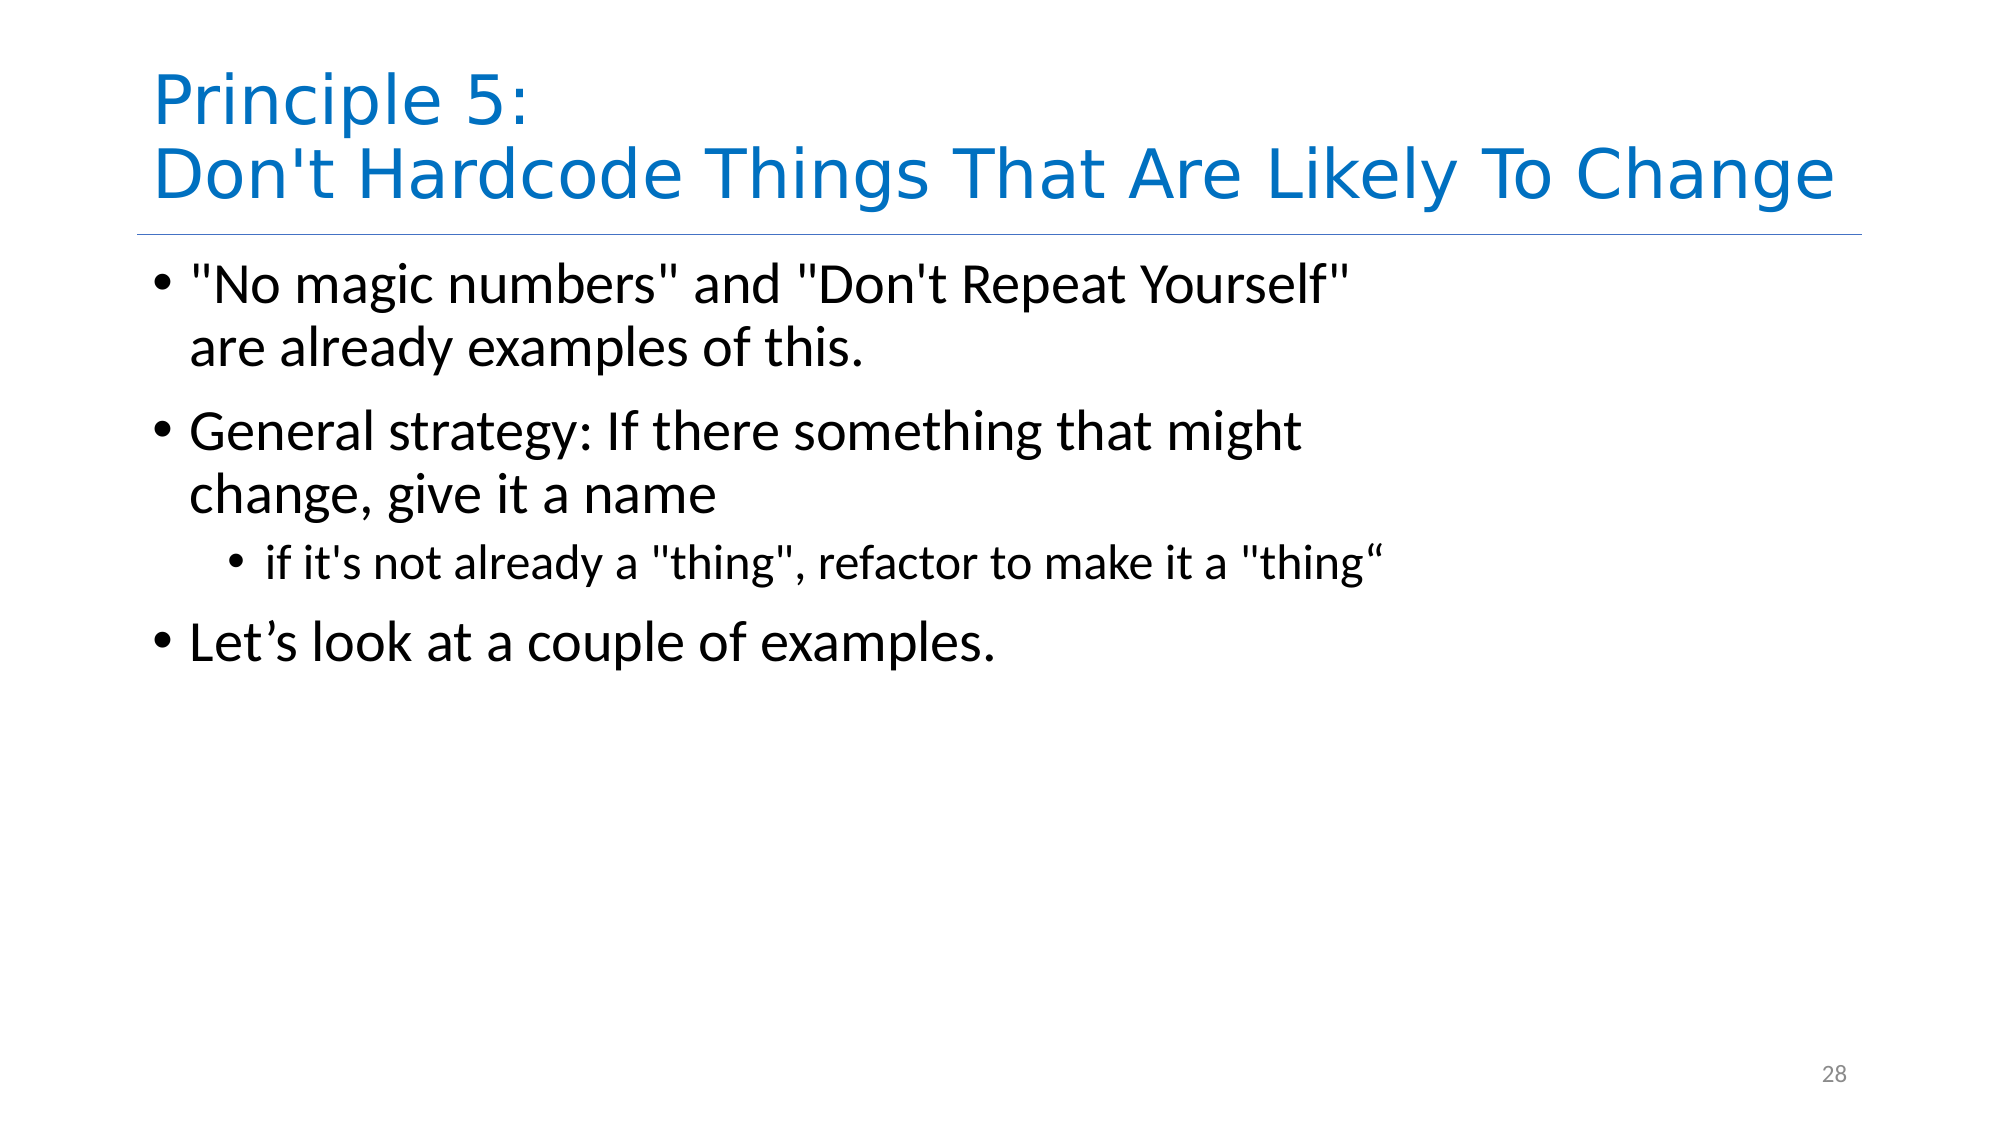

# Principle 5: Don't Hardcode Things That Are Likely To Change
"No magic numbers" and "Don't Repeat Yourself" are already examples of this.
General strategy: If there something that might change, give it a name
if it's not already a "thing", refactor to make it a "thing“
Let’s look at a couple of examples.

28